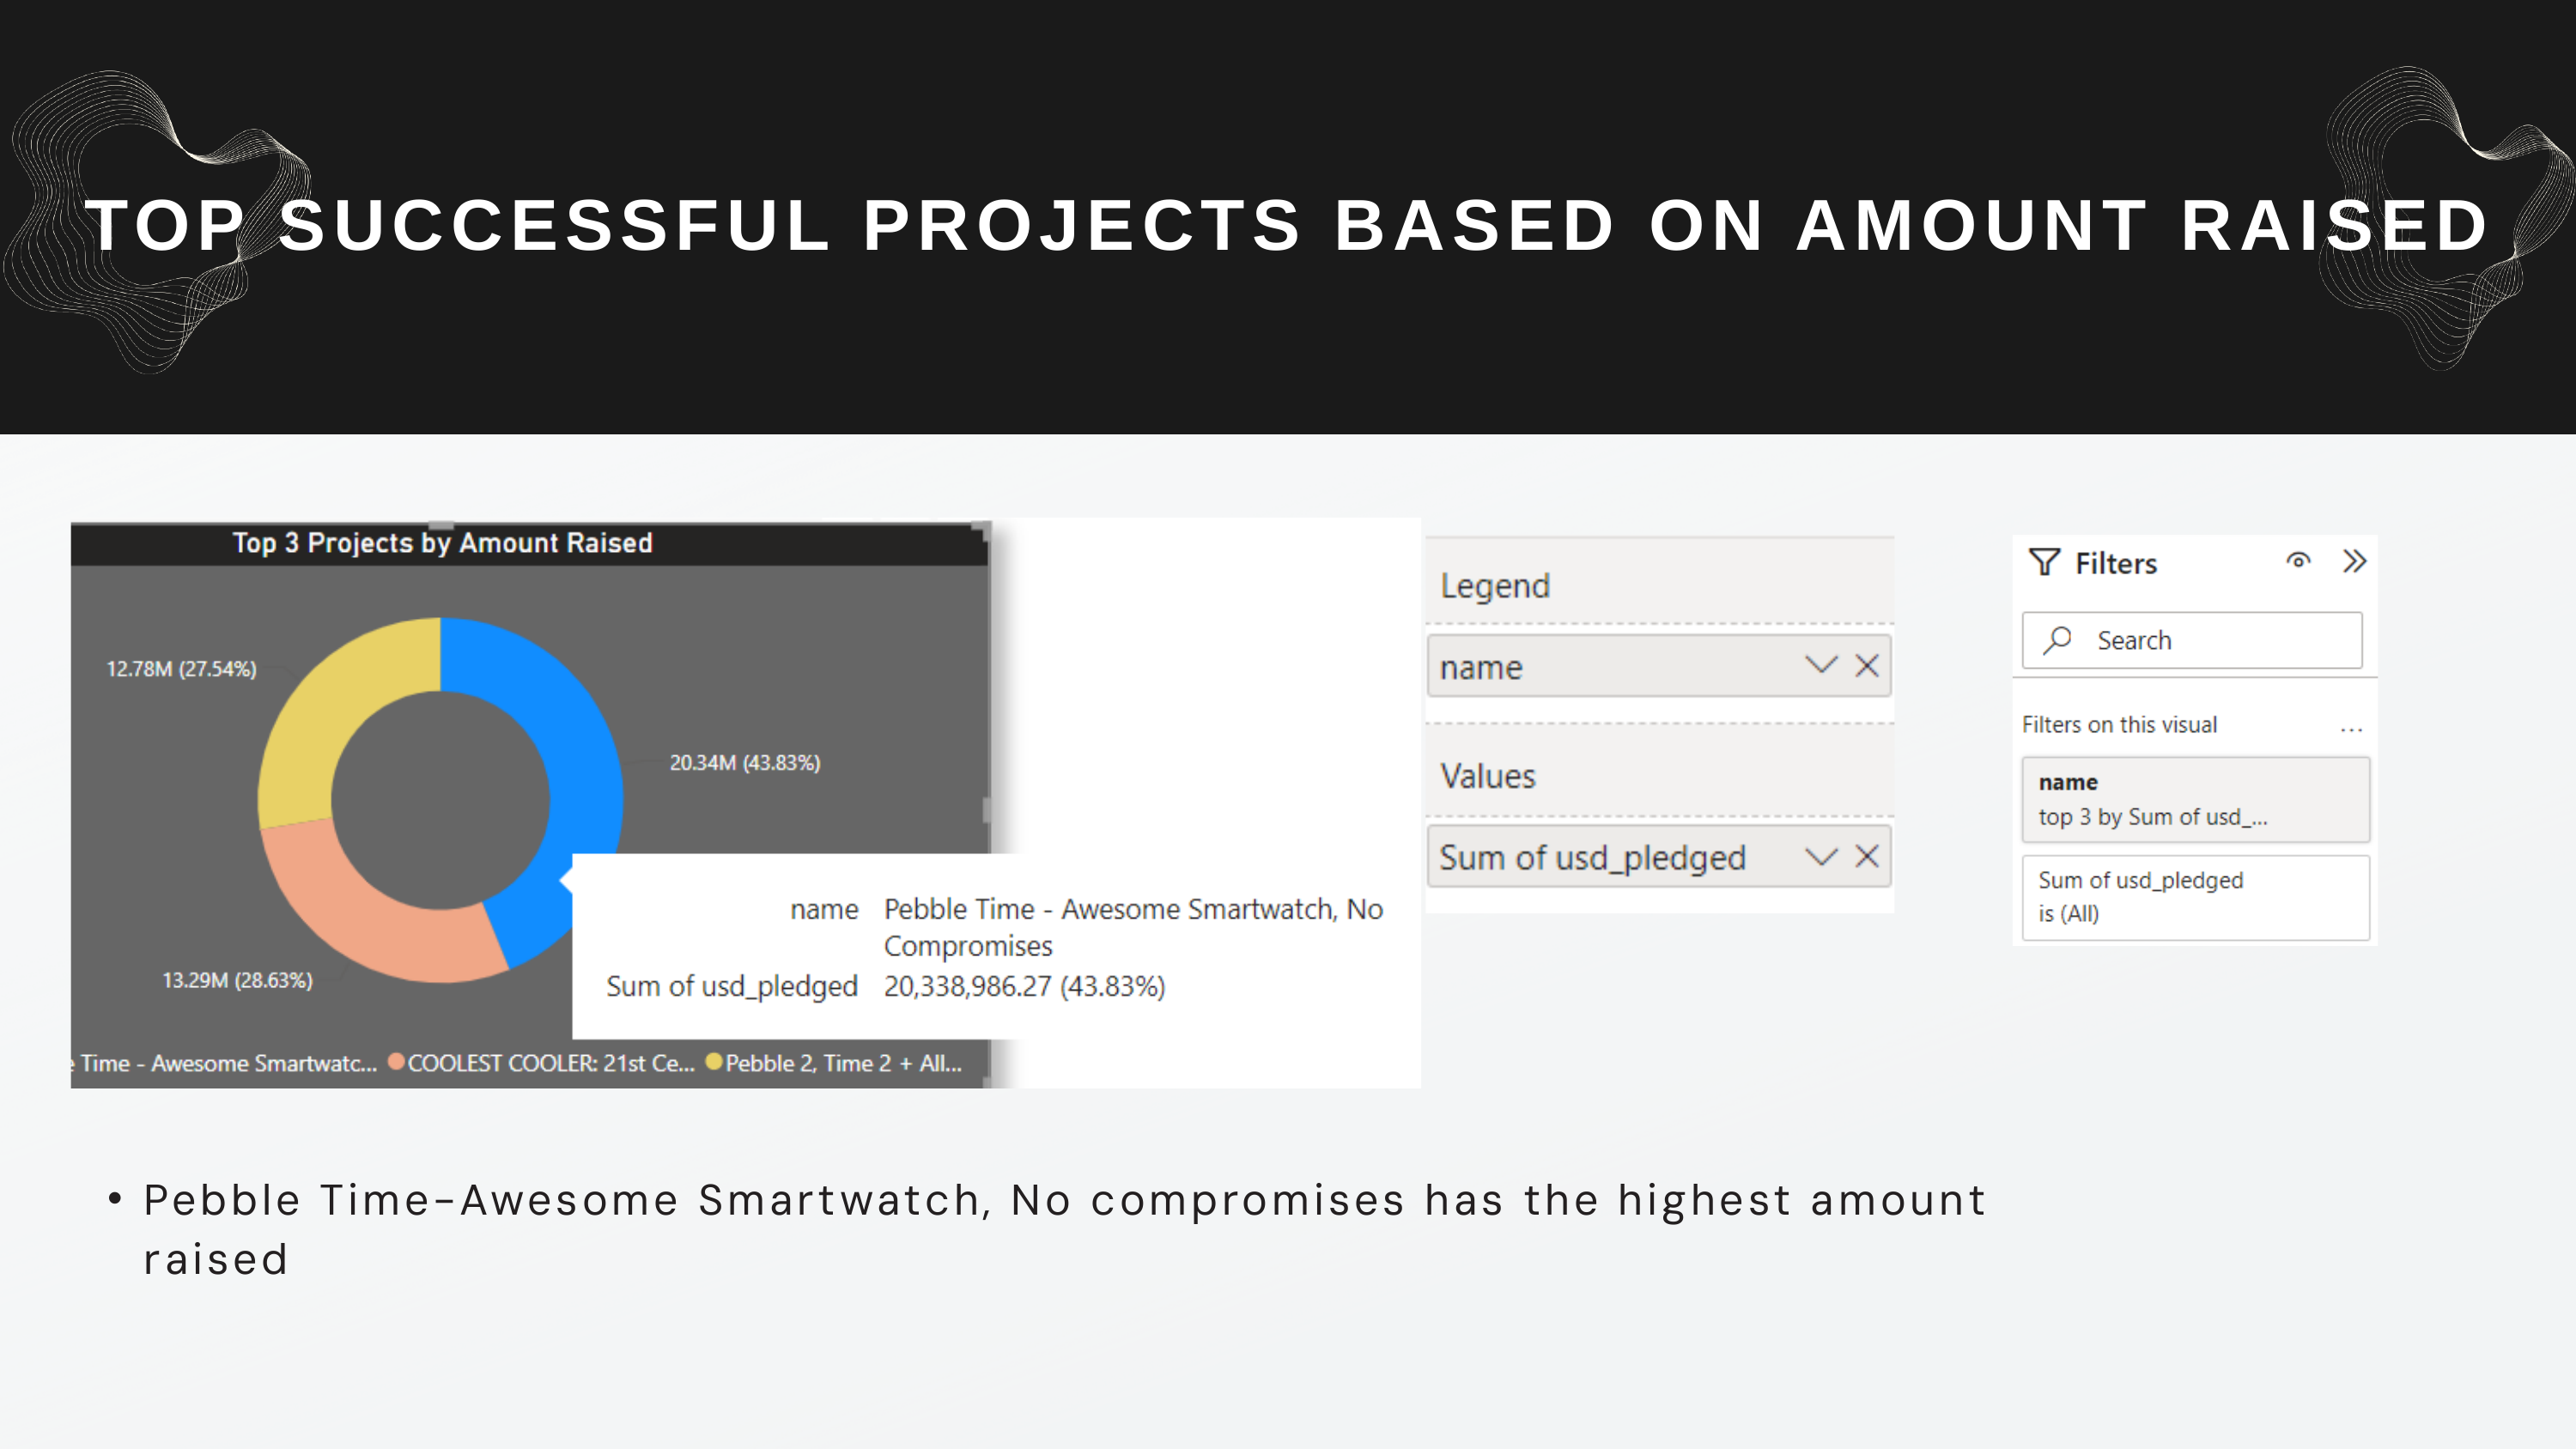

TOP SUCCESSFUL PROJECTS BASED ON AMOUNT RAISED

Pebble Time-Awesome Smartwatch, No compromises has the highest amount raised